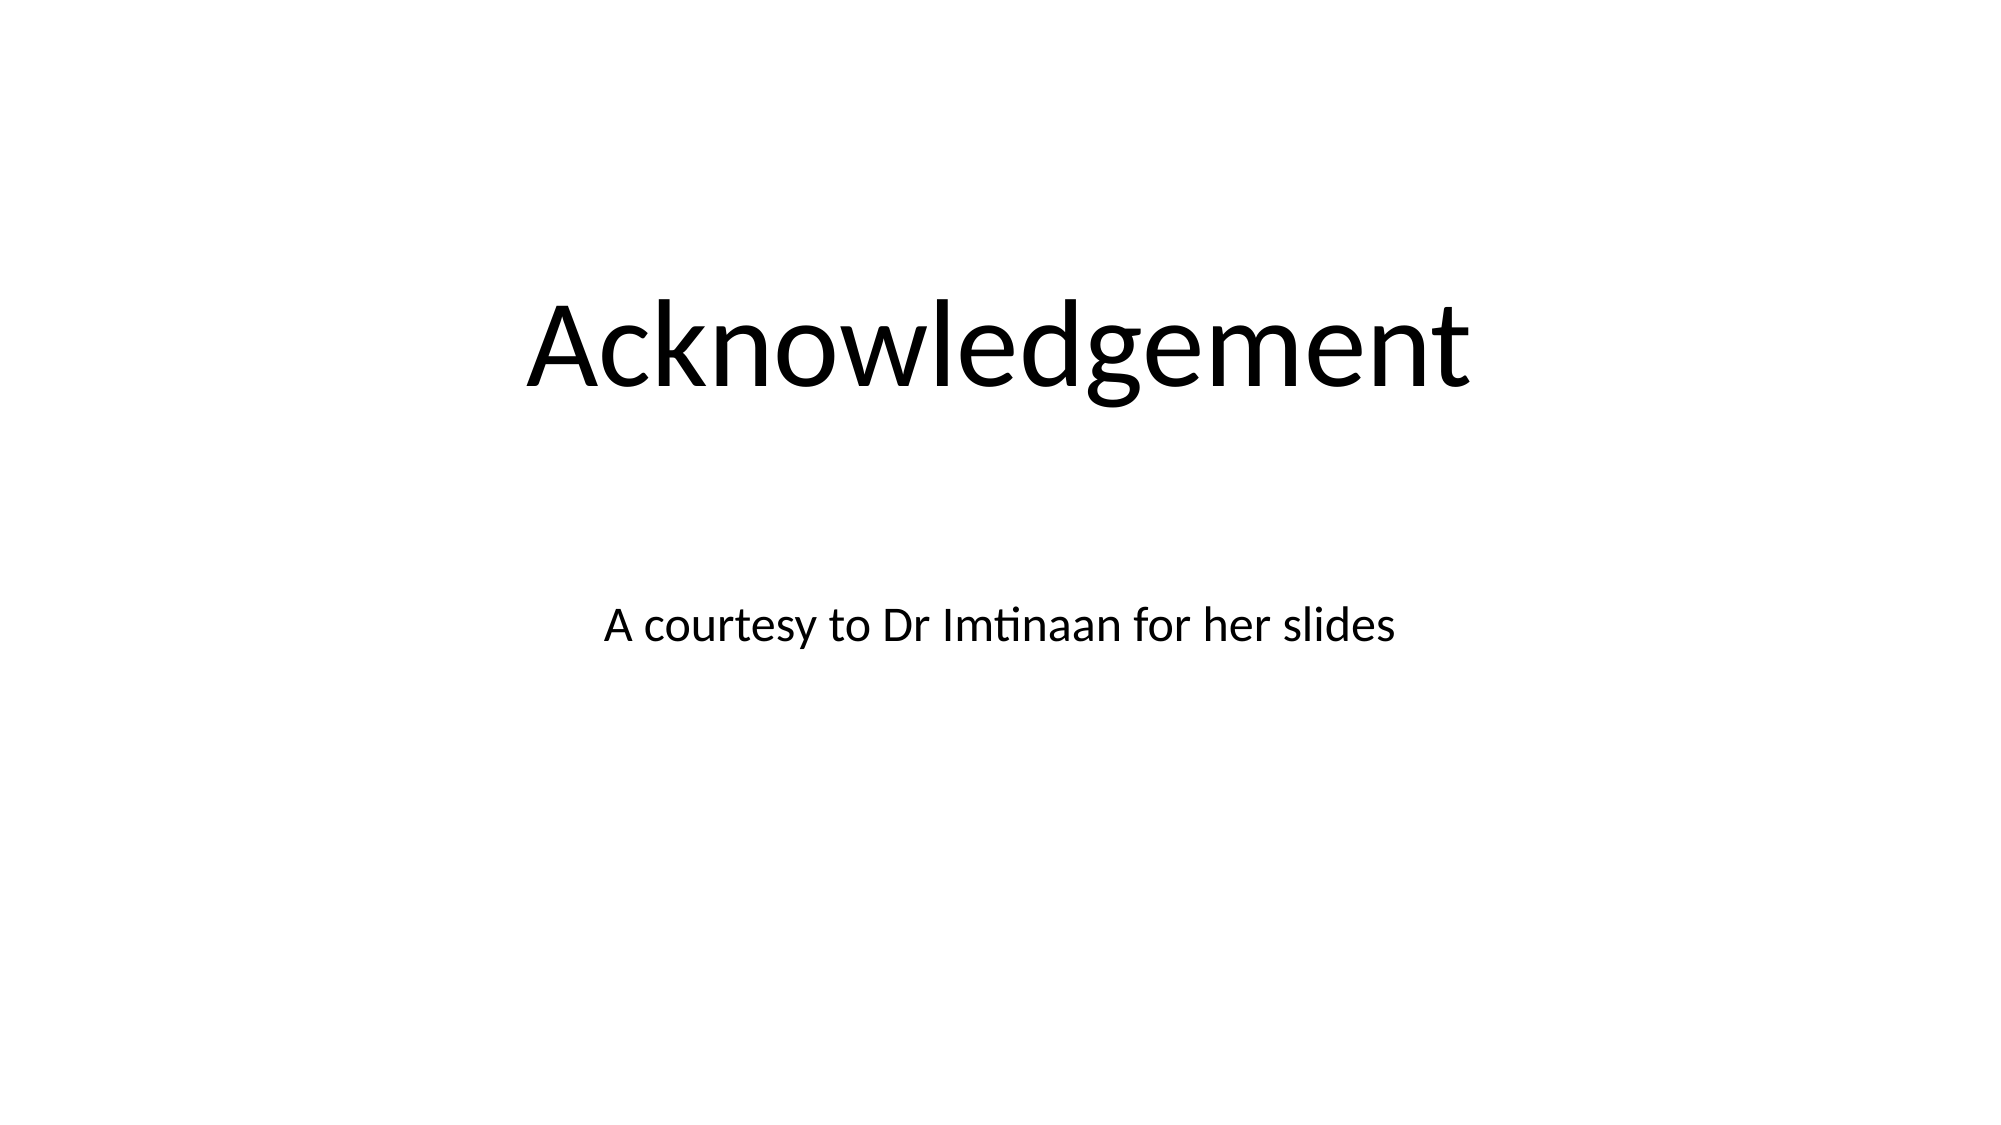

# Acknowledgement
A courtesy to Dr Imtinaan for her slides